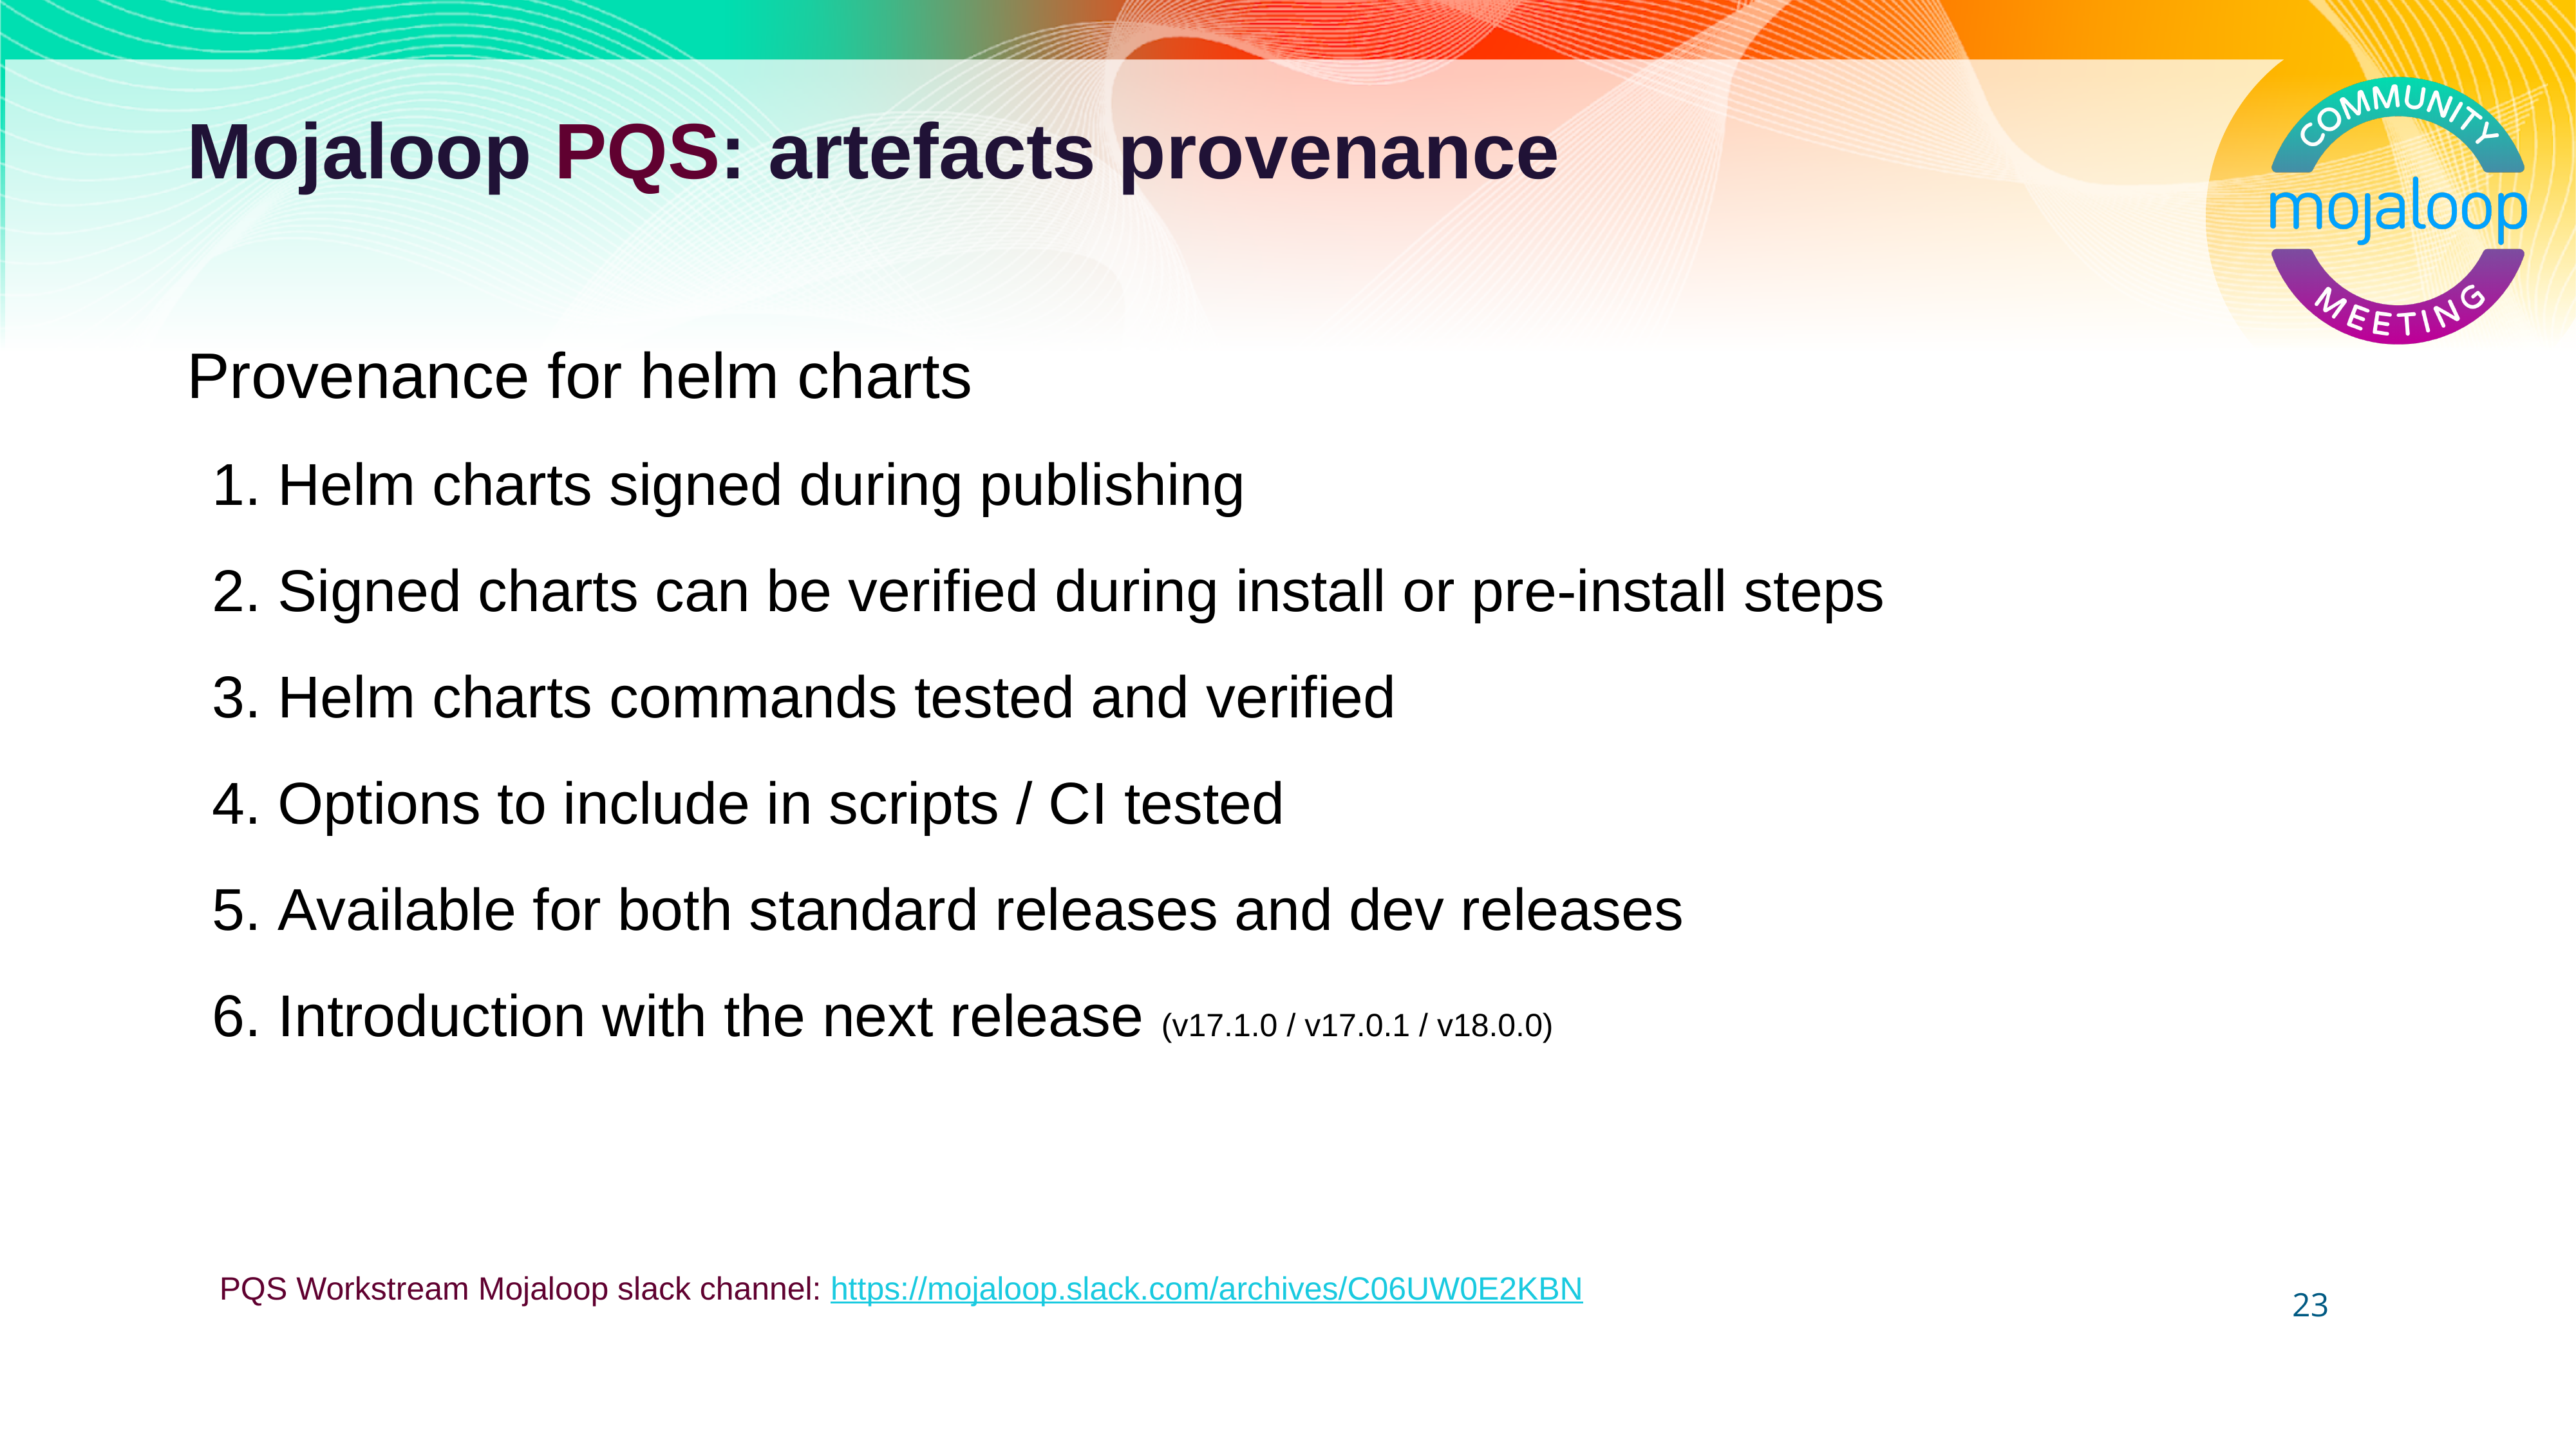

# Mojaloop PQS: artefacts provenance
Provenance for helm charts
 Helm charts signed during publishing
 Signed charts can be verified during install or pre-install steps
 Helm charts commands tested and verified
 Options to include in scripts / CI tested
 Available for both standard releases and dev releases
 Introduction with the next release (v17.1.0 / v17.0.1 / v18.0.0)
PQS Workstream Mojaloop slack channel: https://mojaloop.slack.com/archives/C06UW0E2KBN
23